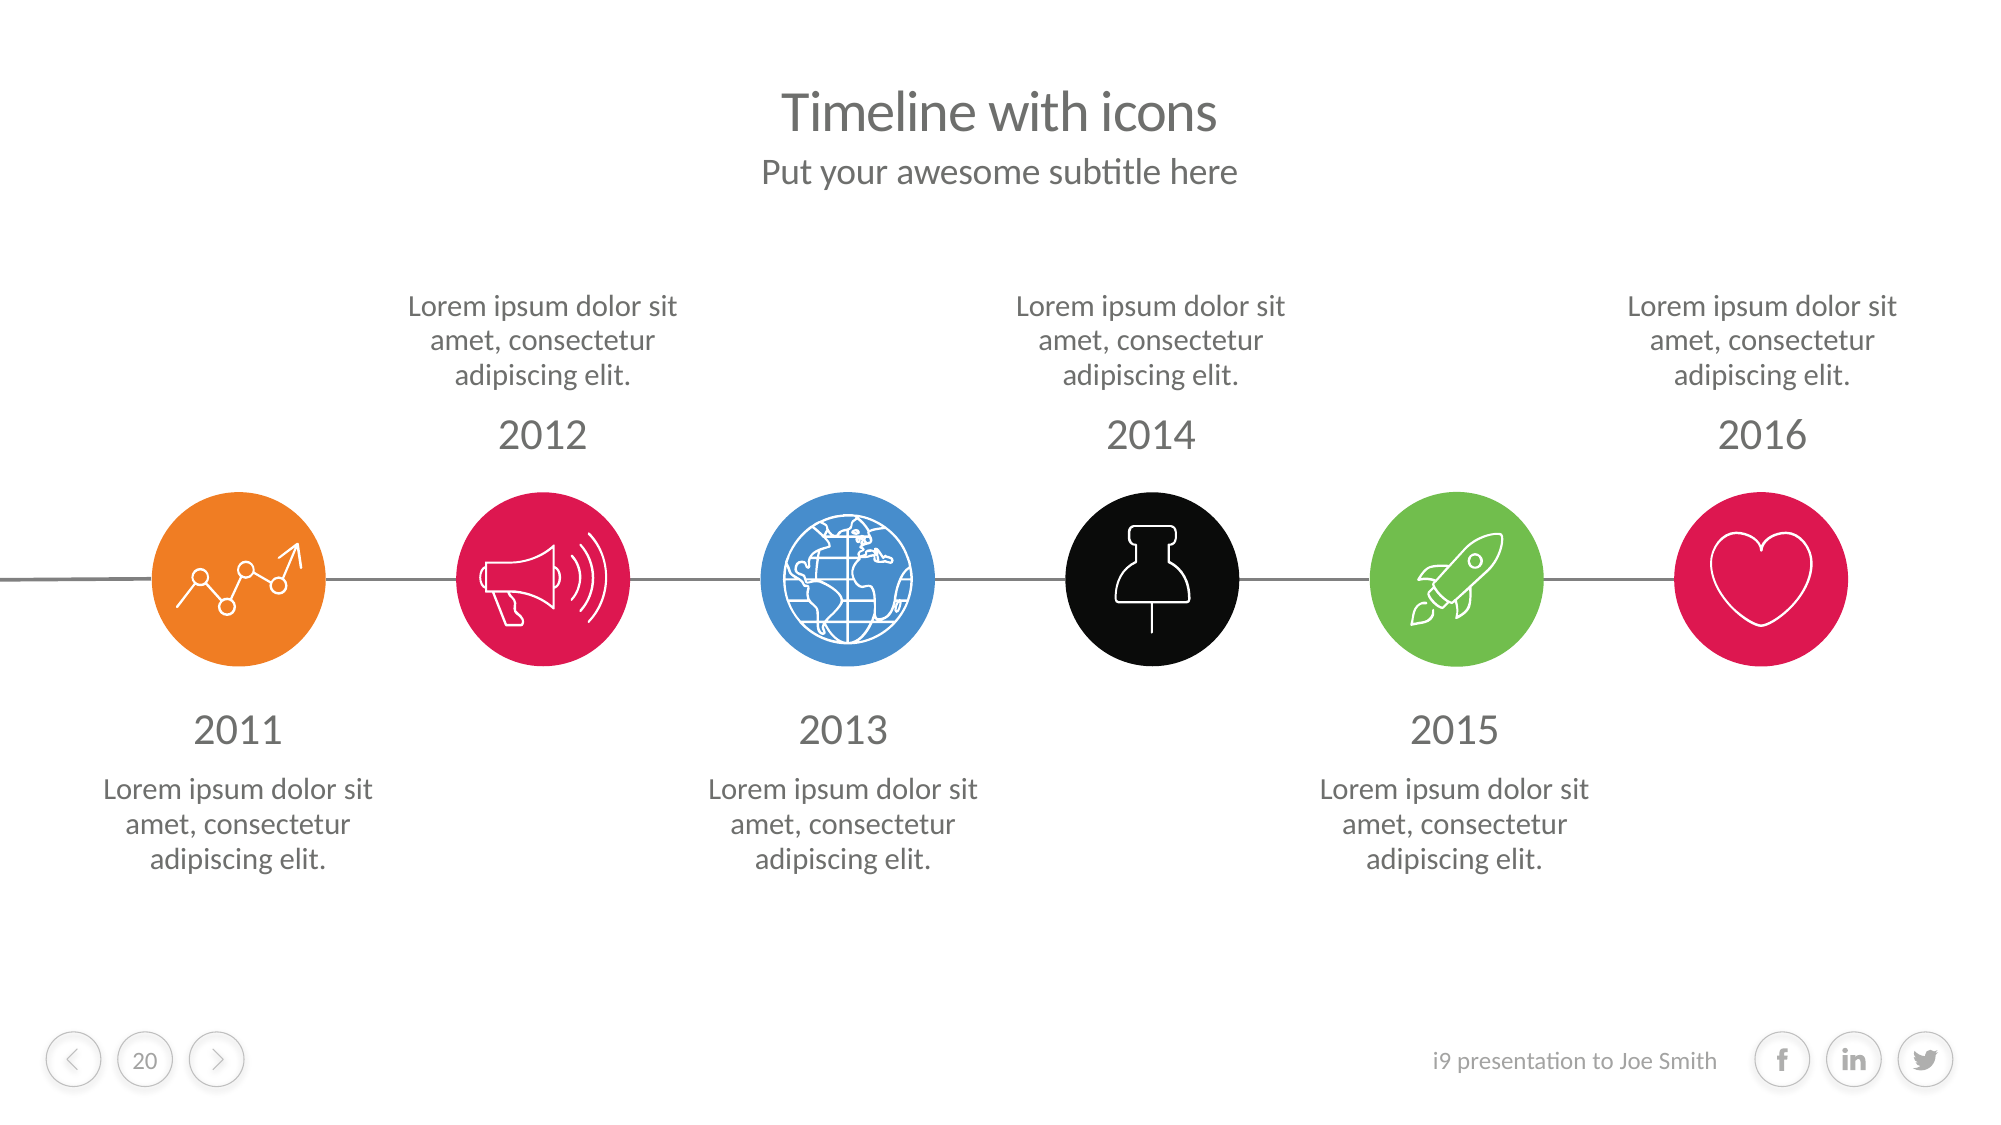

# Timeline with icons
Put your awesome subtitle here
Lorem ipsum dolor sit amet, consectetur adipiscing elit.
2012
Lorem ipsum dolor sit amet, consectetur adipiscing elit.
2014
Lorem ipsum dolor sit amet, consectetur adipiscing elit.
2016

2011
Lorem ipsum dolor sit amet, consectetur adipiscing elit.
2013
Lorem ipsum dolor sit amet, consectetur adipiscing elit.
2015
Lorem ipsum dolor sit amet, consectetur adipiscing elit.